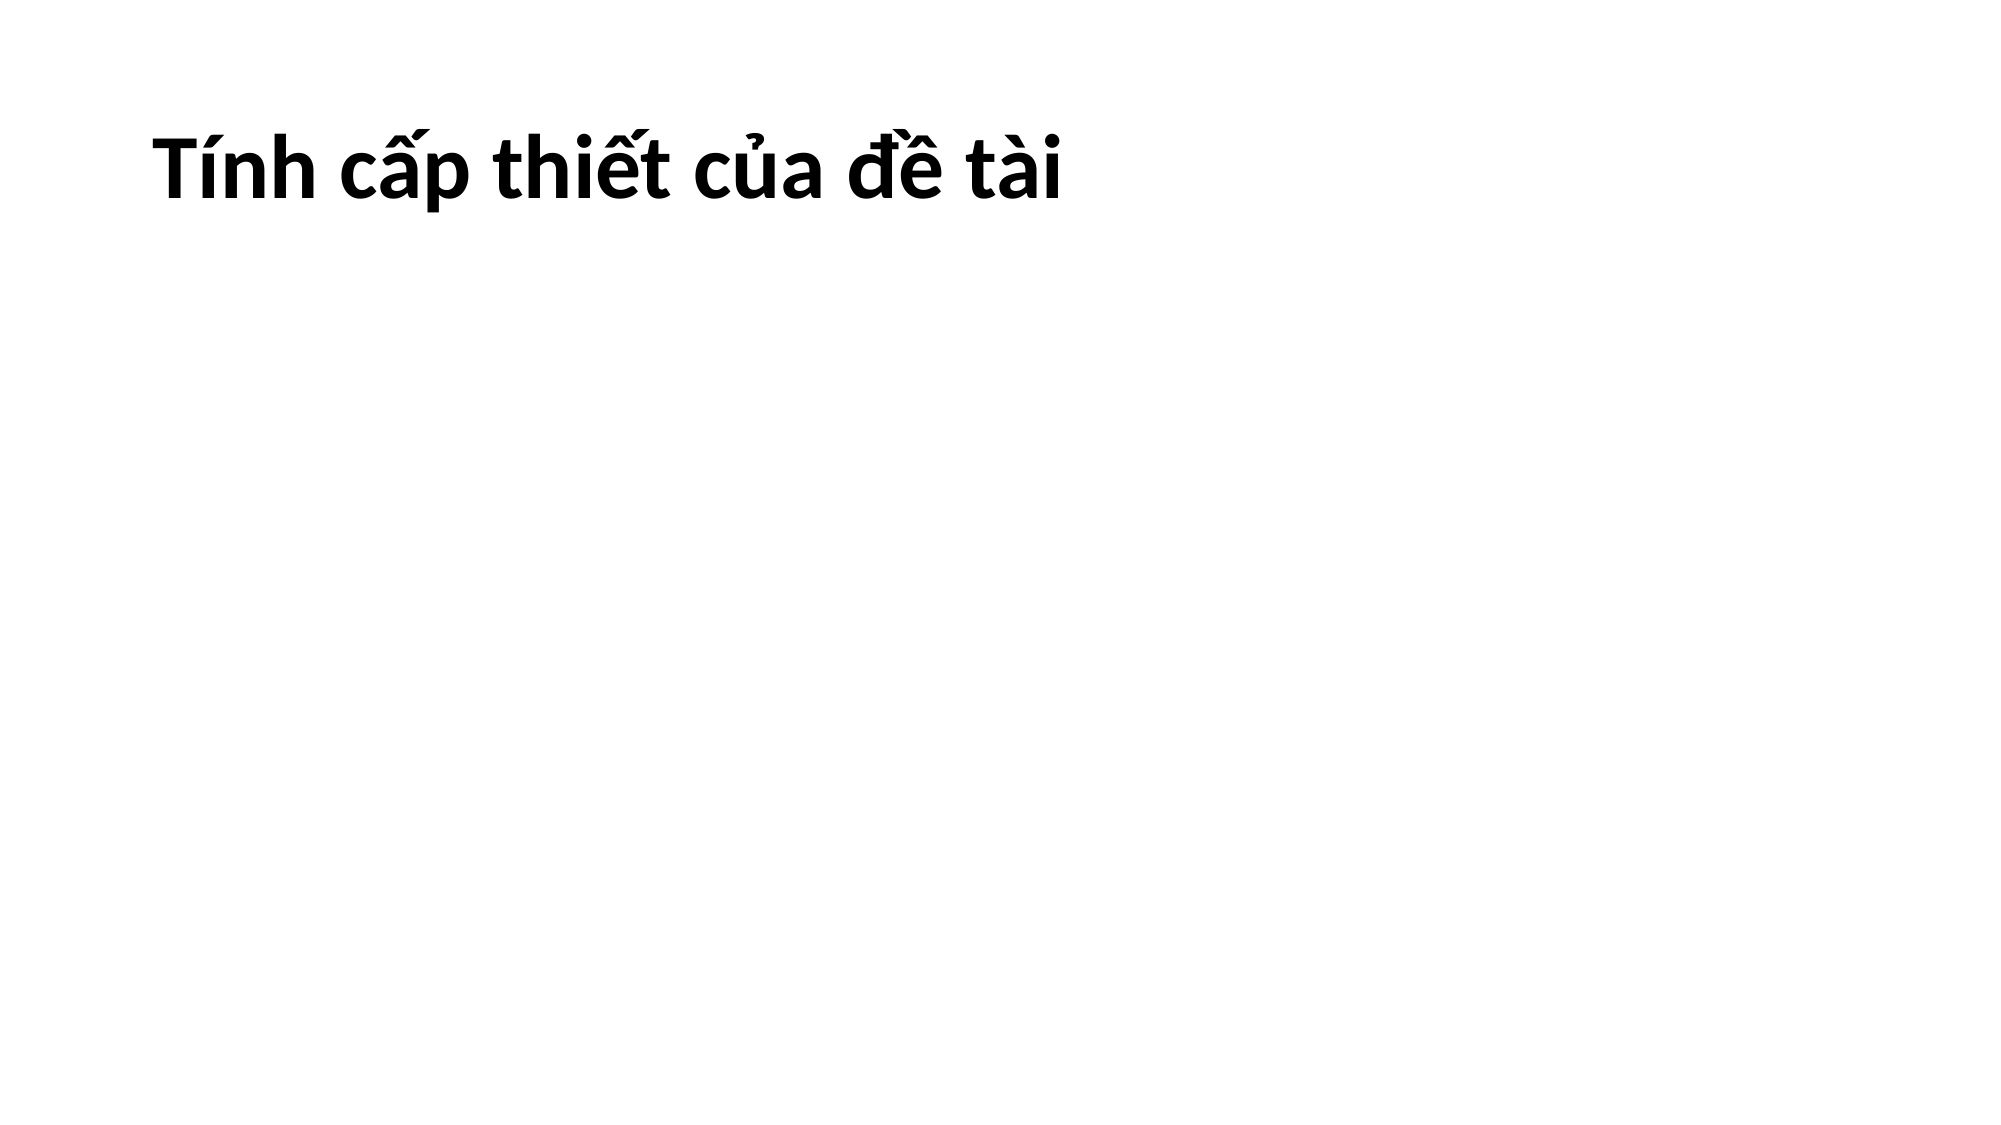

# Tính cấp thiết của đề tài